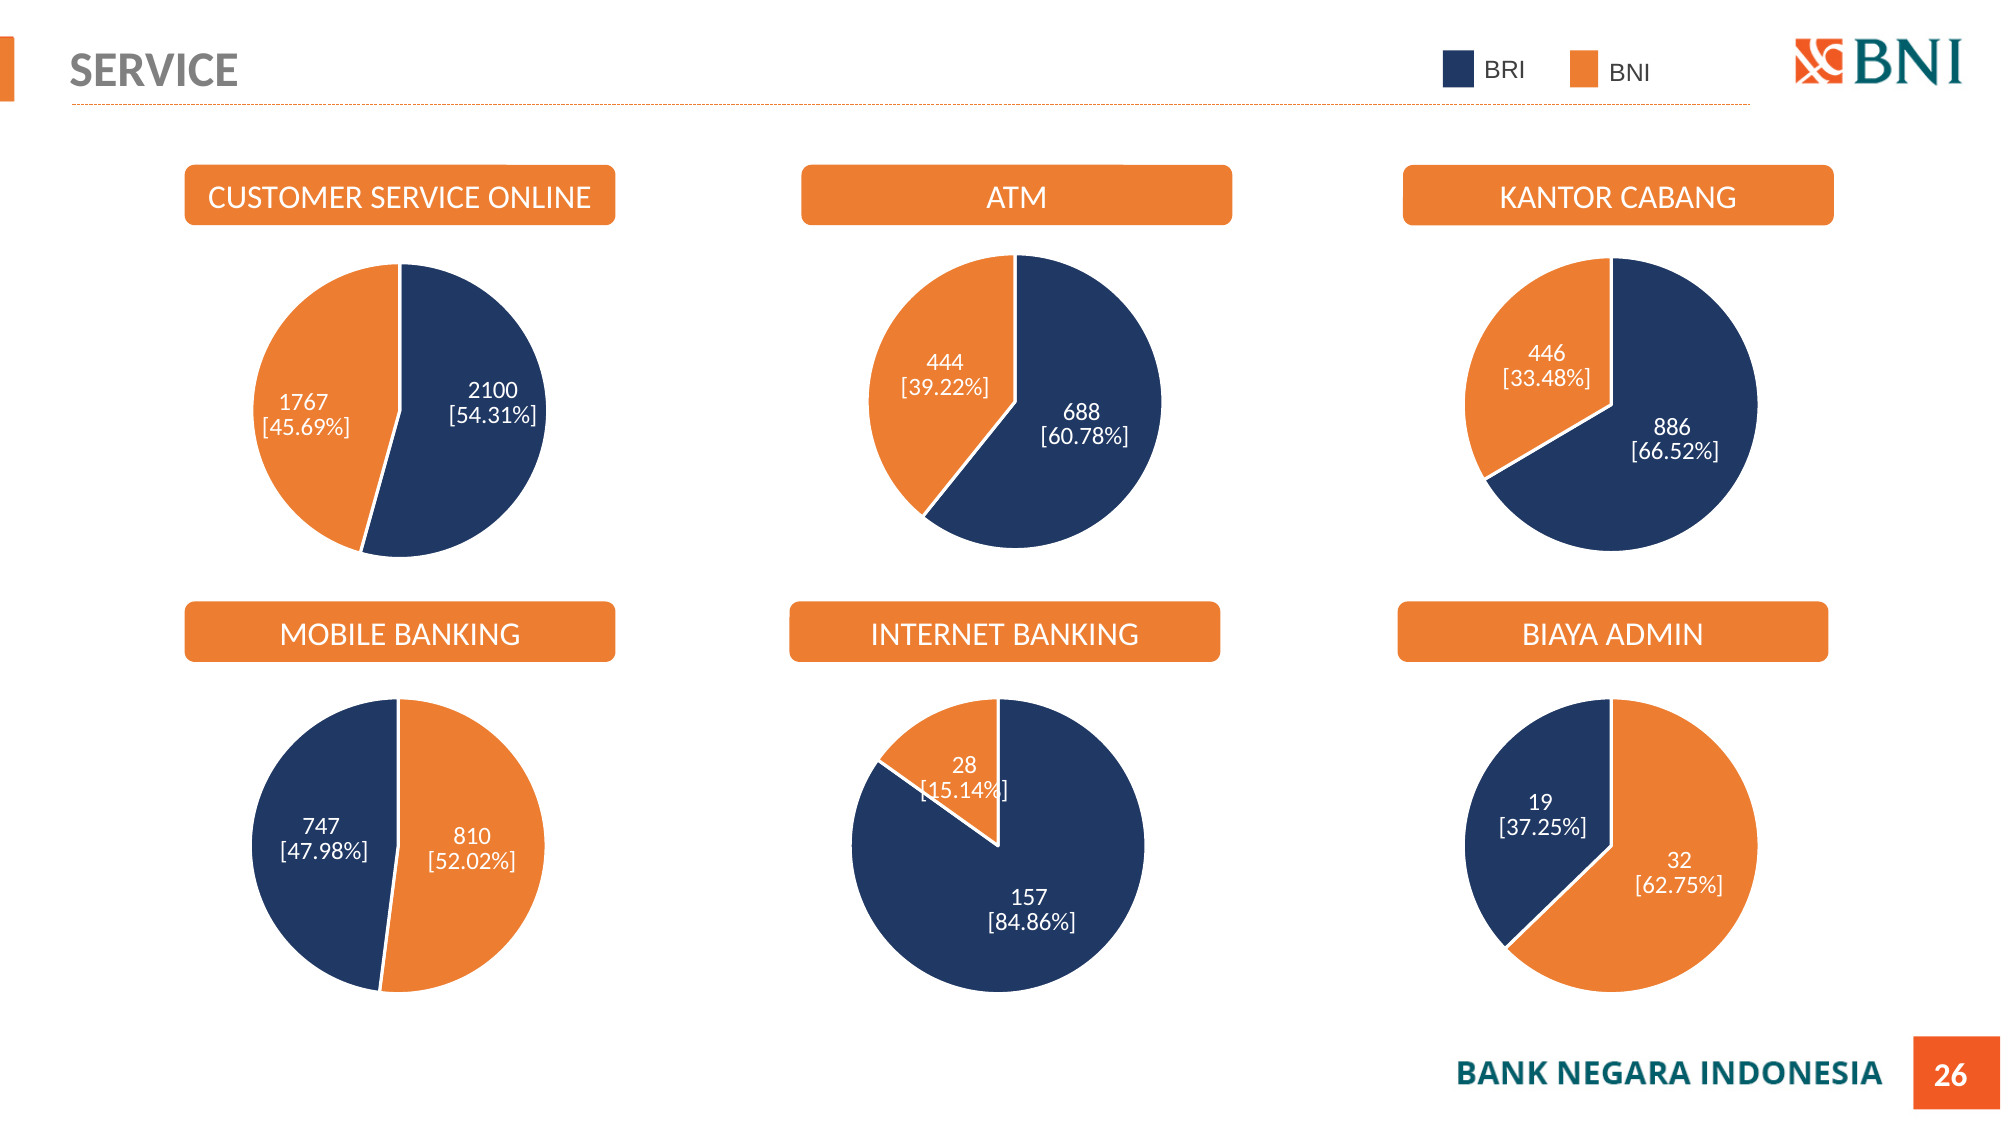

# SERVICE
BRI
BNI

CUSTOMER SERVICE ONLINE
ATM
KANTOR CABANG

### Chart

| Category | Sales |
|---|---|
| BRI | 688.0 |
| BNI | 444.0 |

### Chart

| Category |
|---|

### Chart

| Category |
|---|

### Chart

| Category | Sales |
|---|---|
| BRI | 886.0 |
| BNI | 446.0 |

### Chart

| Category | ATM |
|---|---|
| BRI | 2100.0 |
| BNI | 1767.0 |

### Chart

| Category |
|---|
MOBILE BANKING
INTERNET BANKING
BIAYA ADMIN

### Chart

| Category | Sales |
|---|---|
| BNI | 32.0 |
| BRI | 19.0 |

### Chart

| Category | Sales |
|---|---|
| BRI | 157.0 |
| BNI | 28.0 |

### Chart

| Category | Sales |
|---|---|
| BNI | 810.0 |
| BRI | 747.0 |
26